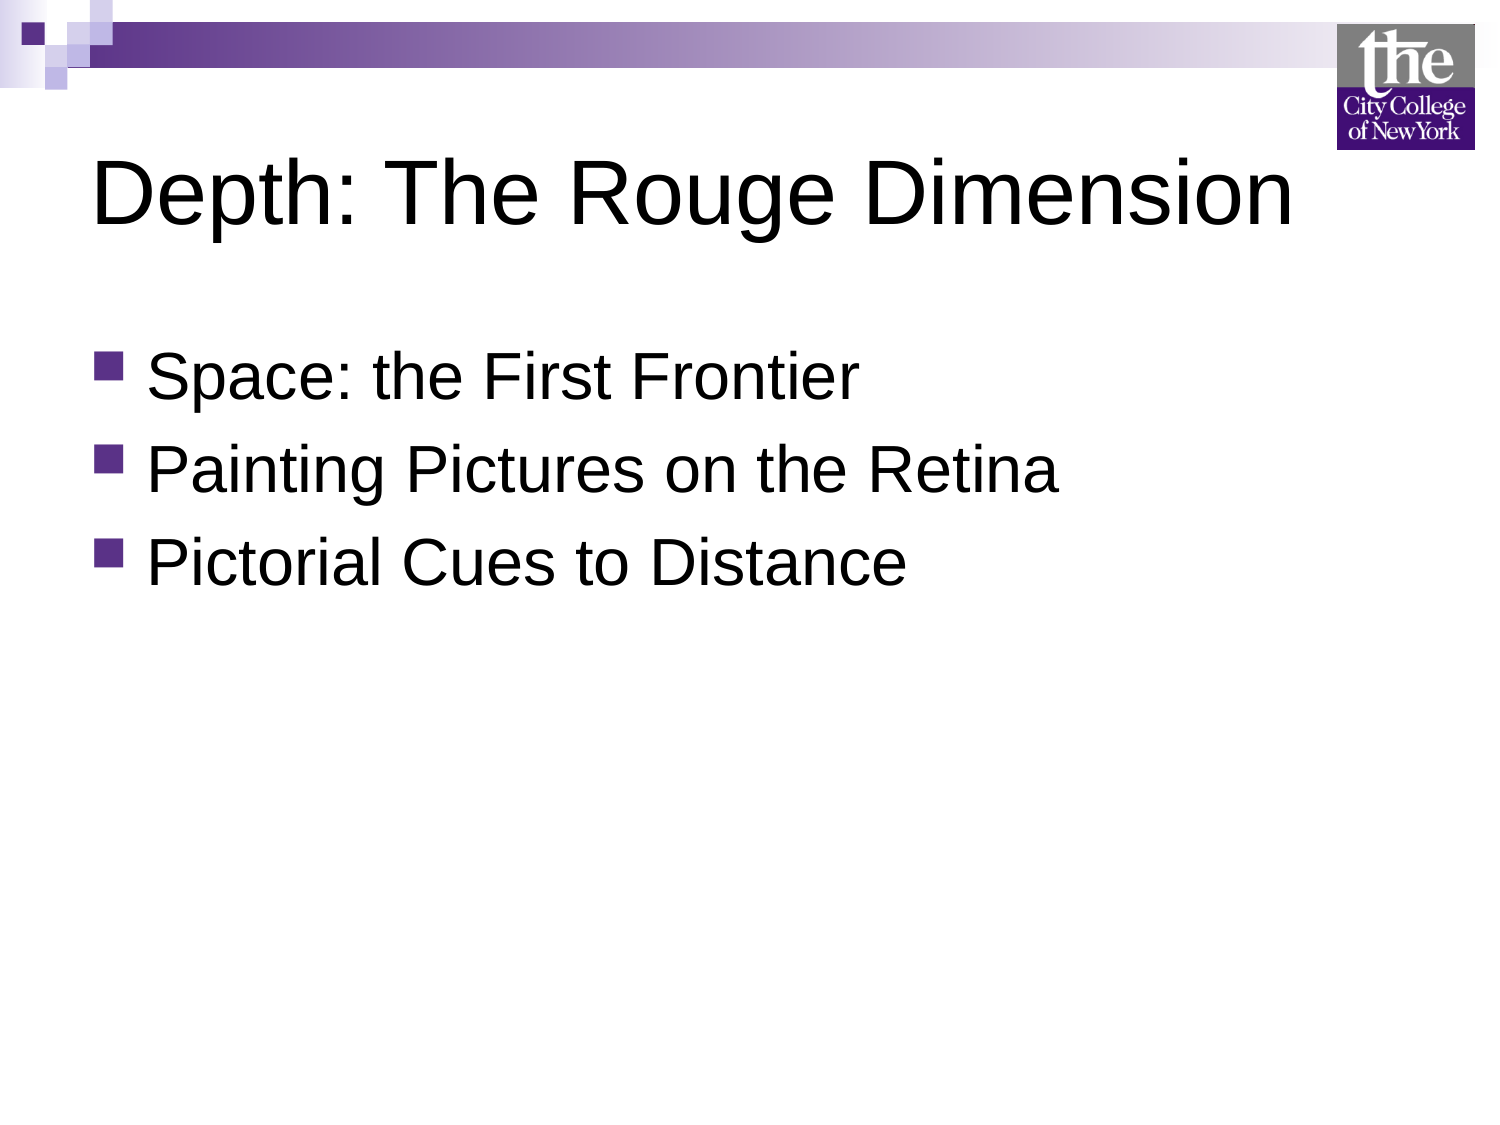

# Depth: The Rouge Dimension
Space: the First Frontier
Painting Pictures on the Retina
Pictorial Cues to Distance